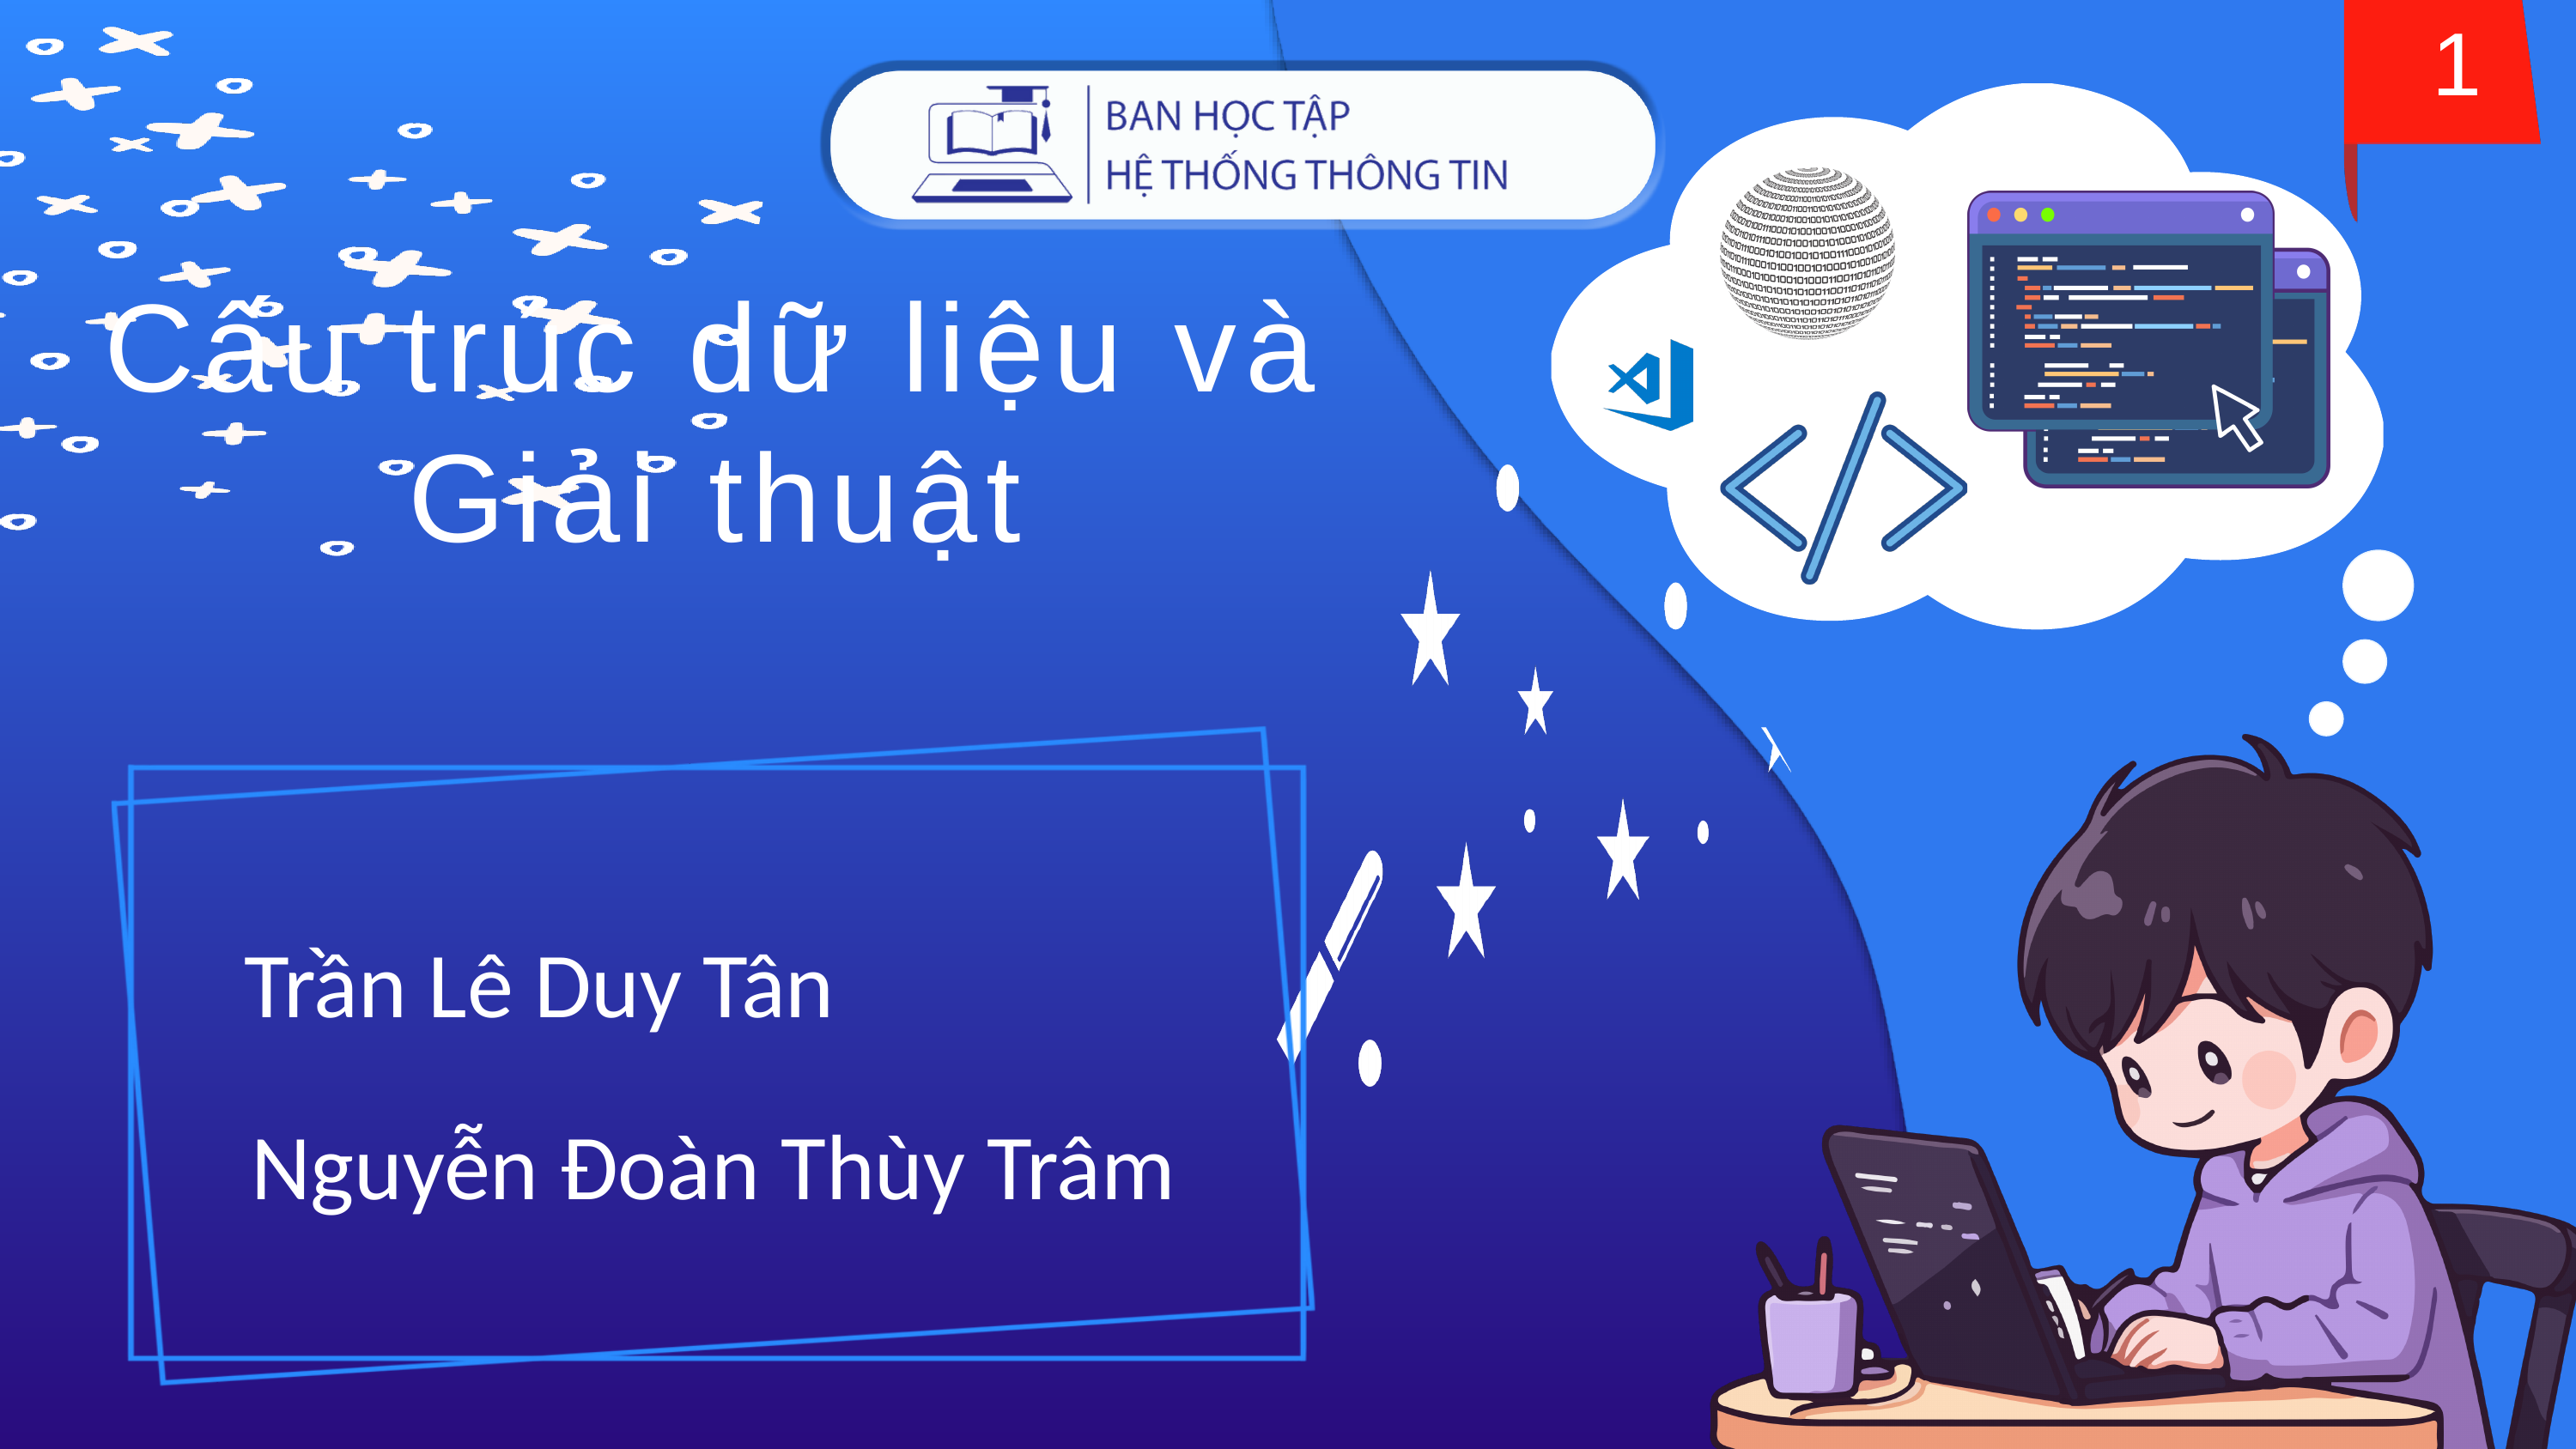

1

Cấu trúc dữ liệu và Giải thuật

Trần Lê Duy Tân
Nguyễn Đoàn Thùy Trâm